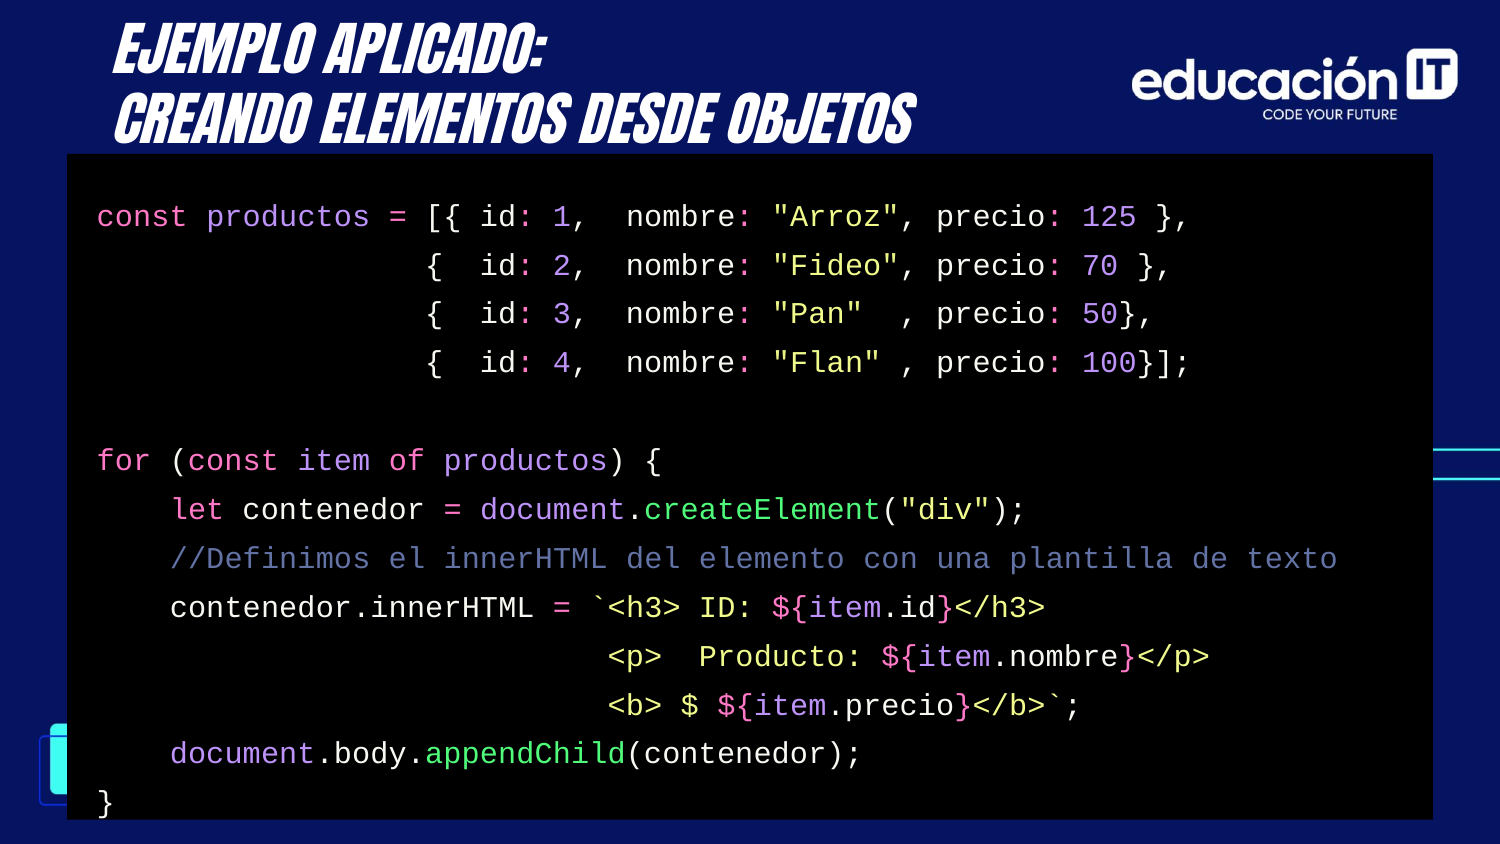

EJEMPLO APLICADO:
CREANDO ELEMENTOS DESDE OBJETOS
const productos = [{ id: 1,  nombre: "Arroz", precio: 125 },
                  {  id: 2,  nombre: "Fideo", precio: 70 },
                  {  id: 3,  nombre: "Pan"  , precio: 50},
                  {  id: 4,  nombre: "Flan" , precio: 100}];

for (const item of productos) {
    let contenedor = document.createElement("div");
    //Definimos el innerHTML del elemento con una plantilla de texto
    contenedor.innerHTML = `<h3> ID: ${item.id}</h3>
                            <p>  Producto: ${item.nombre}</p>
                            <b> $ ${item.precio}</b>`;
    document.body.appendChild(contenedor);
}